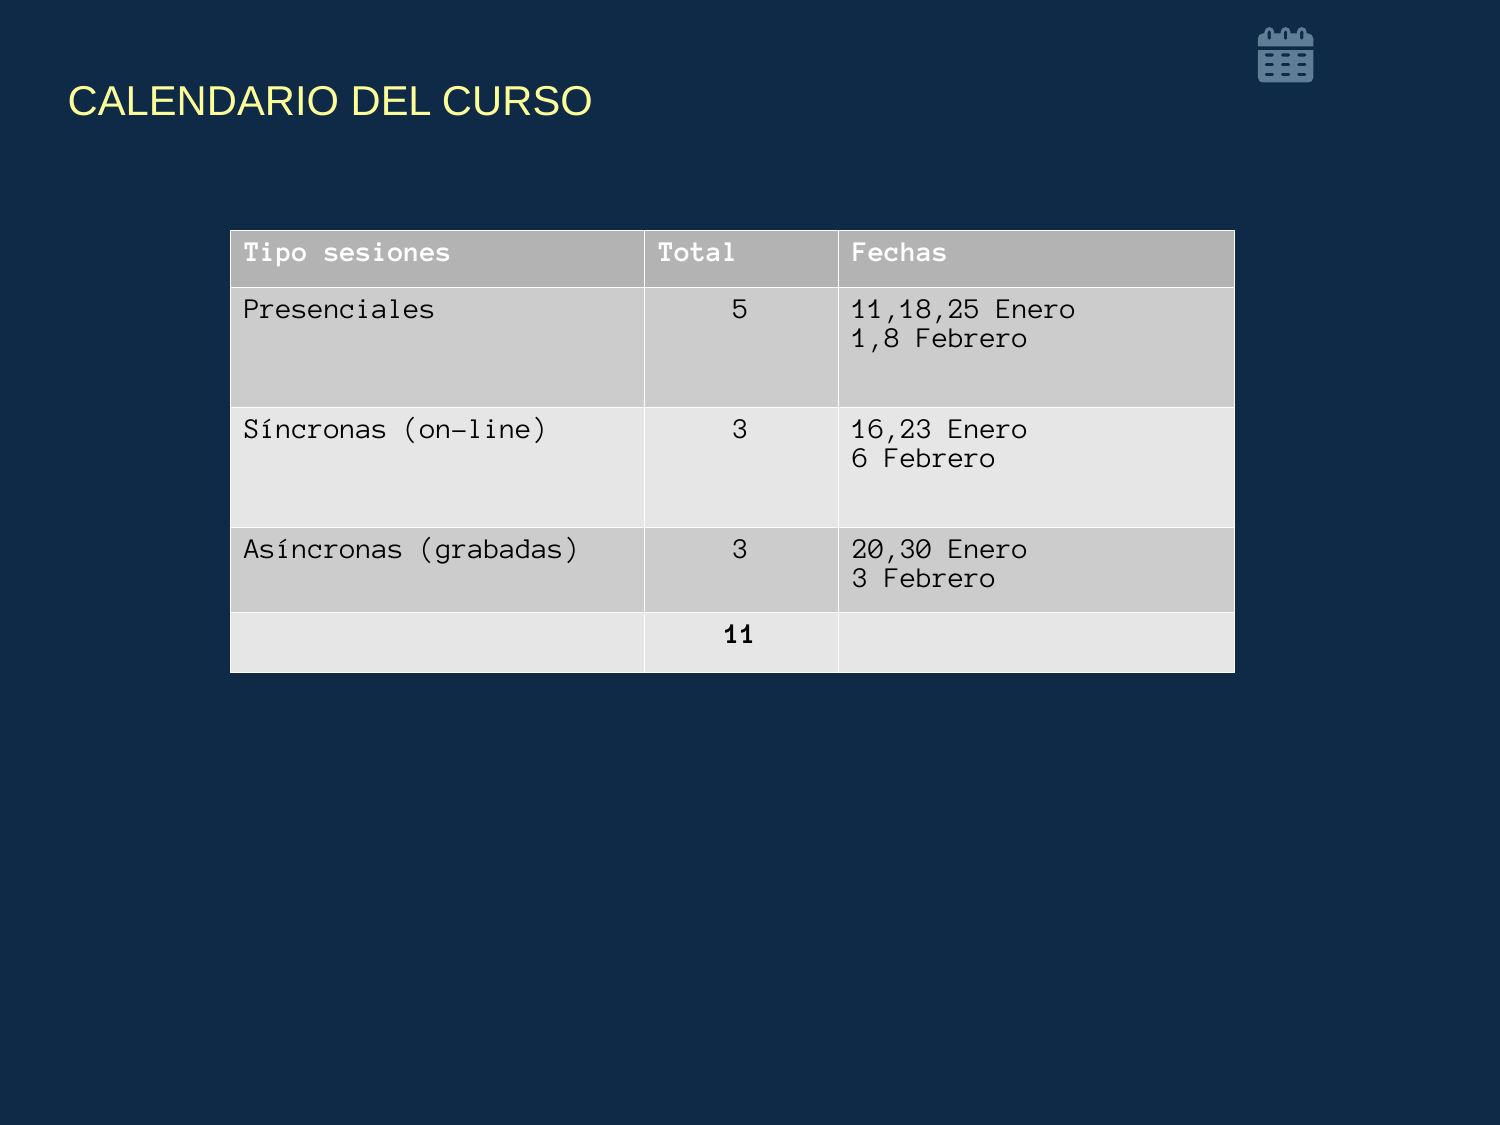

CALENDARIO DEL CURSO
| Tipo sesiones | Total | Fechas |
| --- | --- | --- |
| Presenciales | 5 | 11,18,25 Enero 1,8 Febrero |
| Síncronas (on-line) | 3 | 16,23 Enero 6 Febrero |
| Asíncronas (grabadas) | 3 | 20,30 Enero 3 Febrero |
|  | 11 |  |